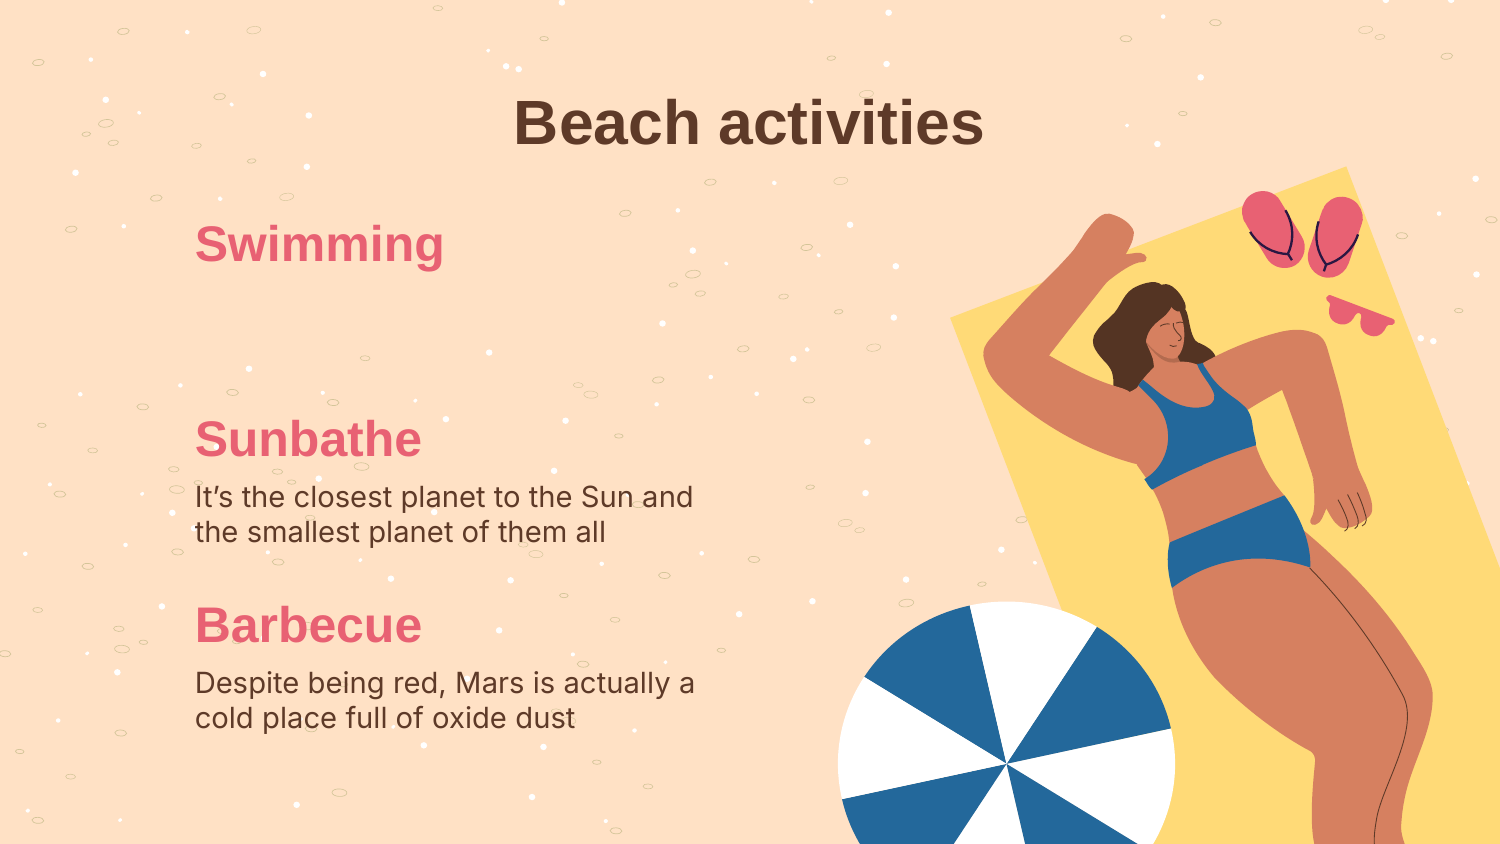

Beach activities

Swimming

# Sunbathe
It’s the closest planet to the Sun and the smallest planet of them all
Barbecue

Despite being red, Mars is actually a cold place full of oxide dust